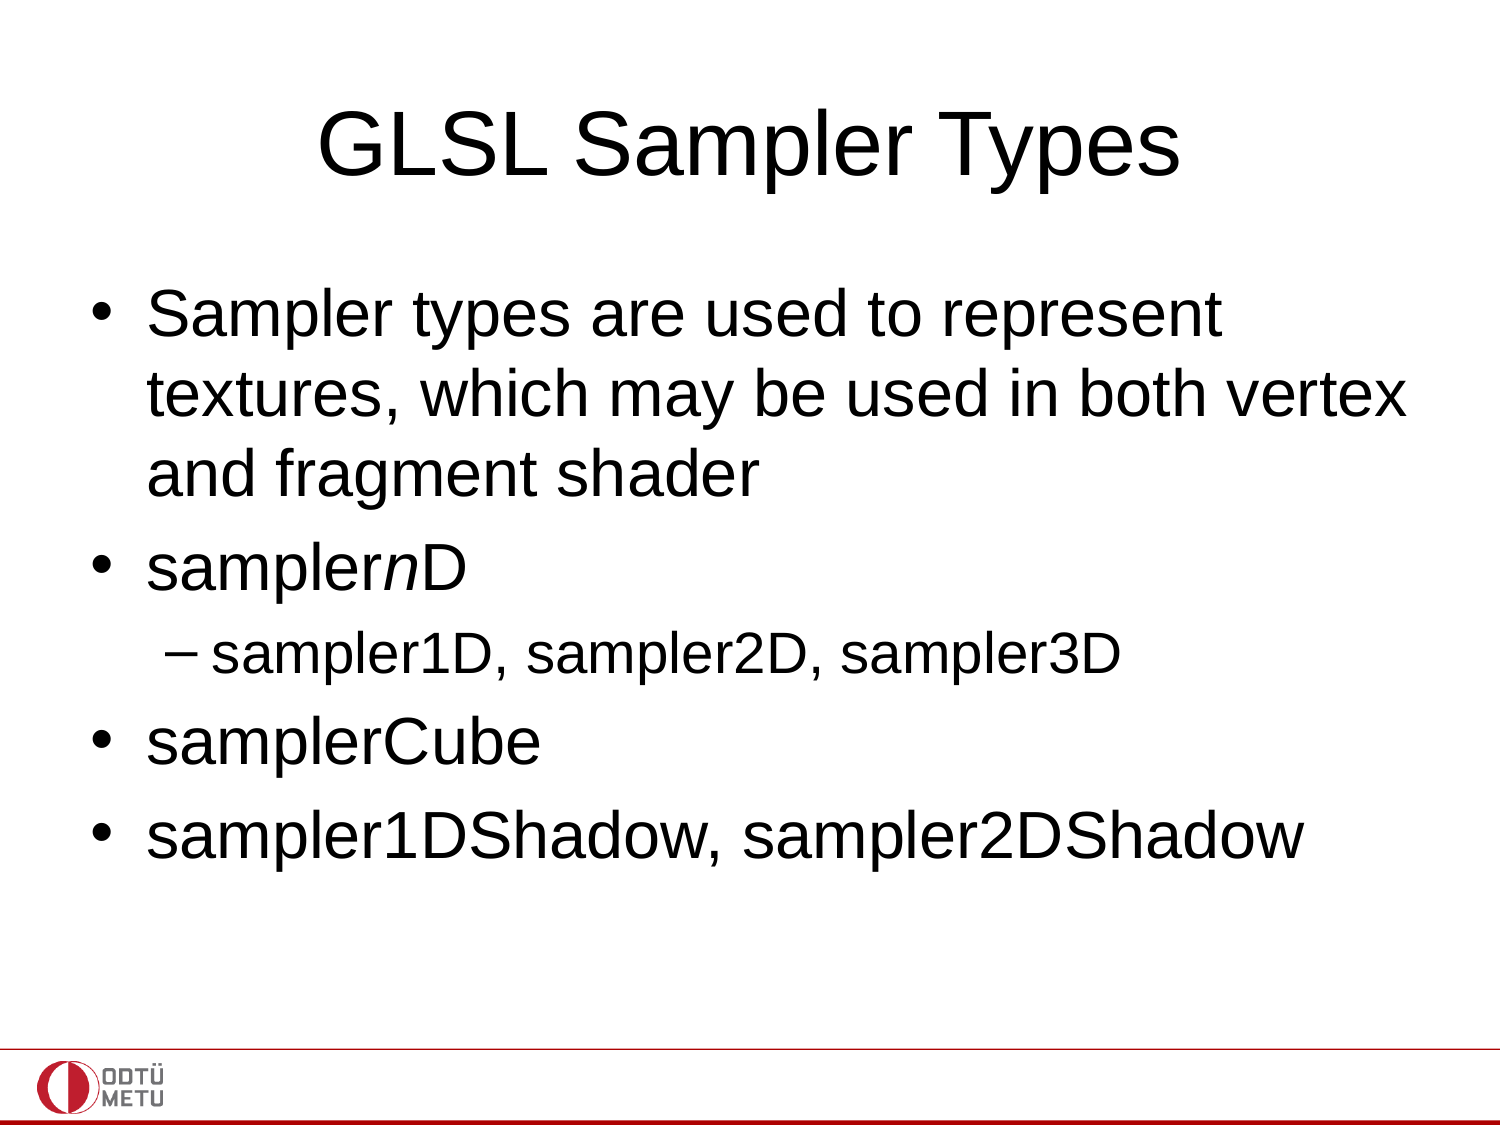

# GLSL Sampler Types
Sampler types are used to represent textures, which may be used in both vertex and fragment shader
samplernD
sampler1D, sampler2D, sampler3D
samplerCube
sampler1DShadow, sampler2DShadow